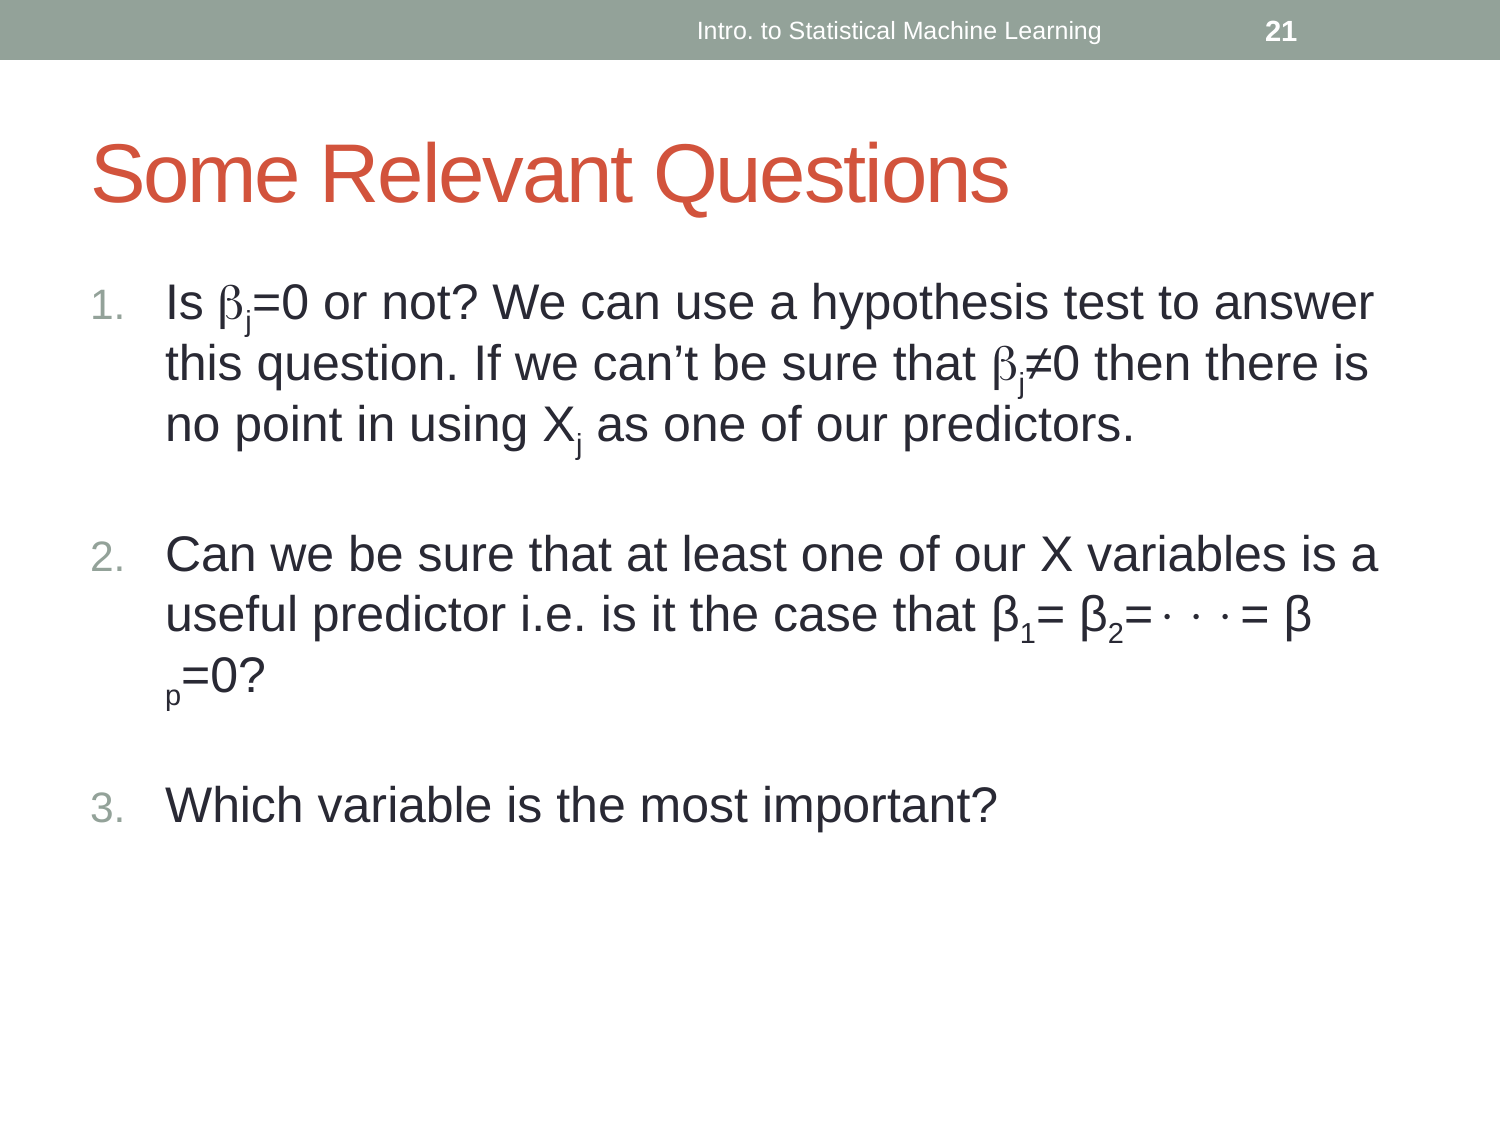

Intro. to Statistical Machine Learning
21
# Some Relevant Questions
Is βj=0 or not? We can use a hypothesis test to answer this question. If we can’t be sure that βj≠0 then there is no point in using Xj as one of our predictors.

Can we be sure that at least one of our X variables is a useful predictor i.e. is it the case that β1= β2=⋅⋅⋅= β p=0?

Which variable is the most important?